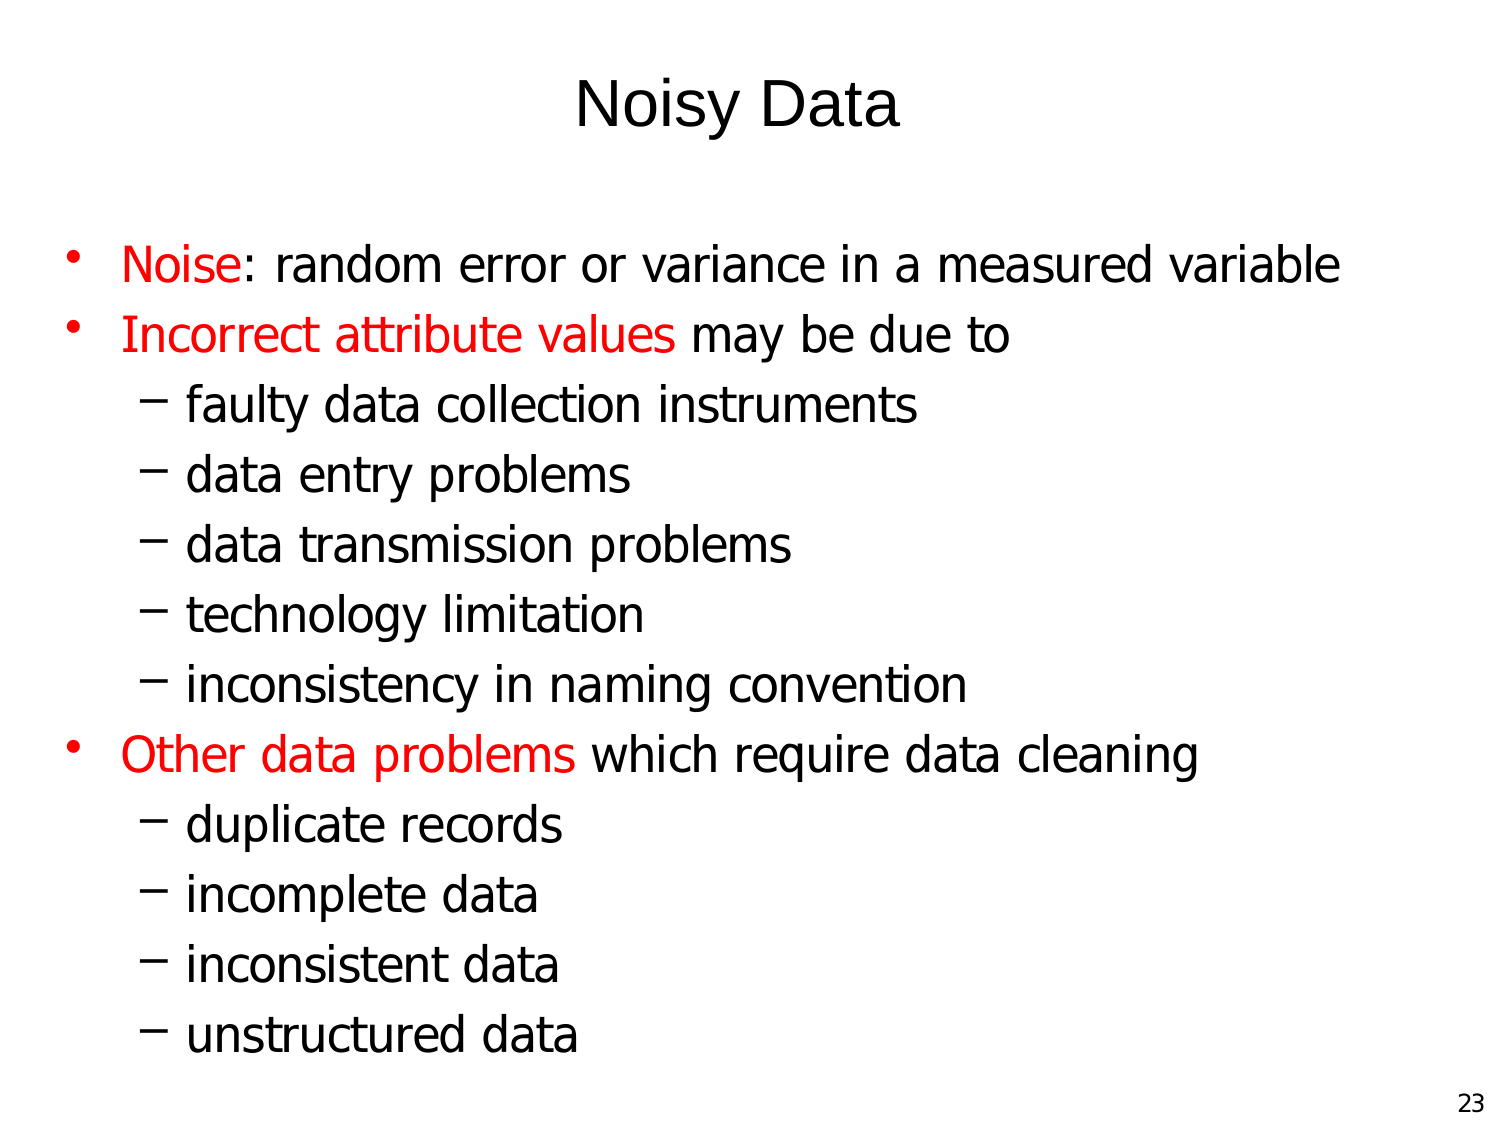

Noisy Data
Noise: random error or variance in a measured variable
Incorrect attribute values may be due to
faulty data collection instruments
data entry problems
data transmission problems
technology limitation
inconsistency in naming convention
Other data problems which require data cleaning
duplicate records
incomplete data
inconsistent data
unstructured data
23